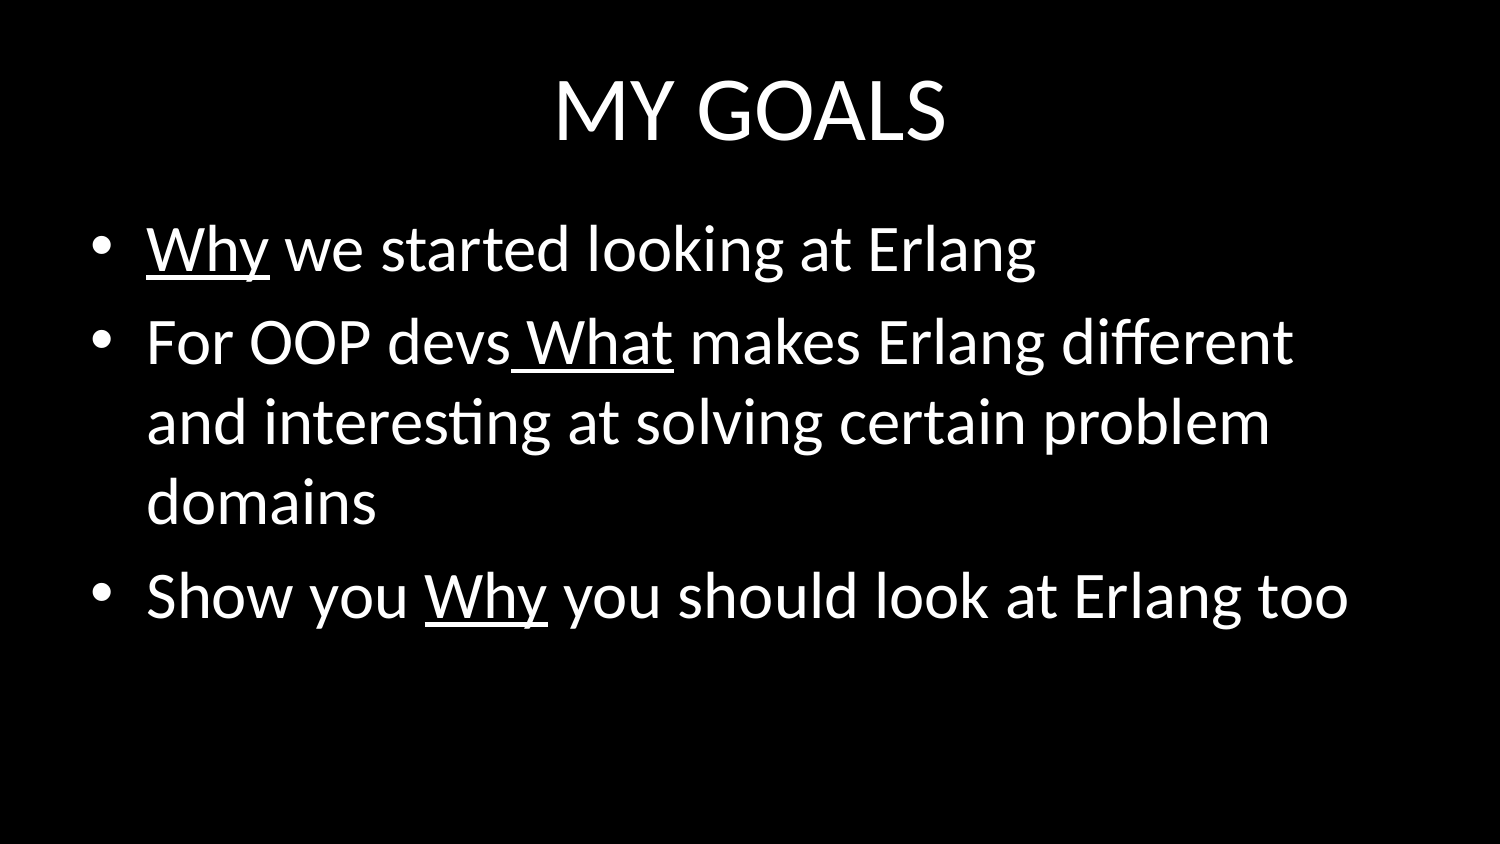

# MY GOALS
Why we started looking at Erlang
For OOP devs What makes Erlang different and interesting at solving certain problem domains
Show you Why you should look at Erlang too